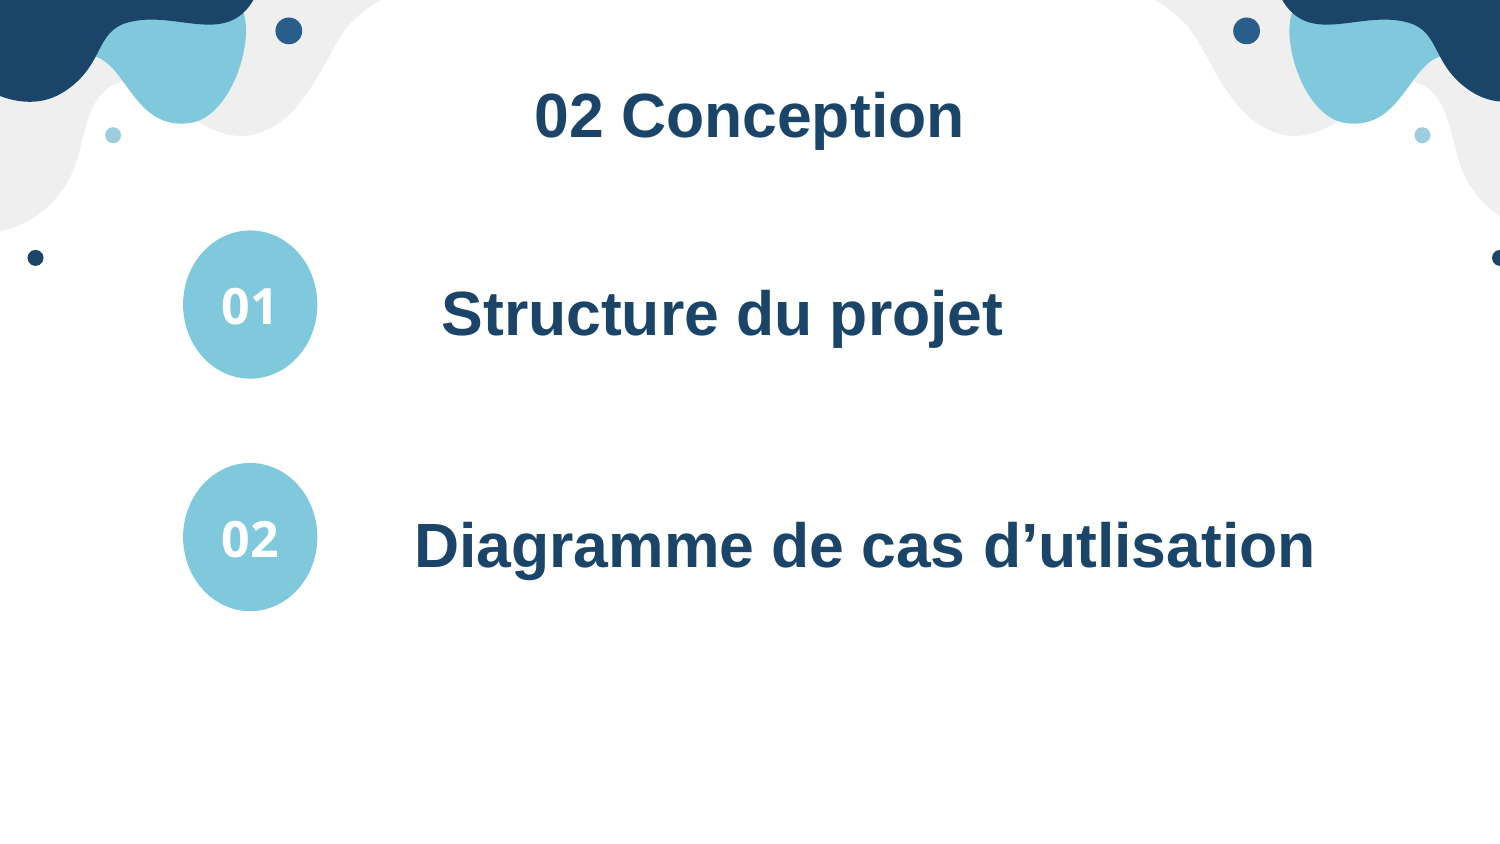

# 02 Conception
01
 Structure du projet
02
 Diagramme de cas d’utlisation